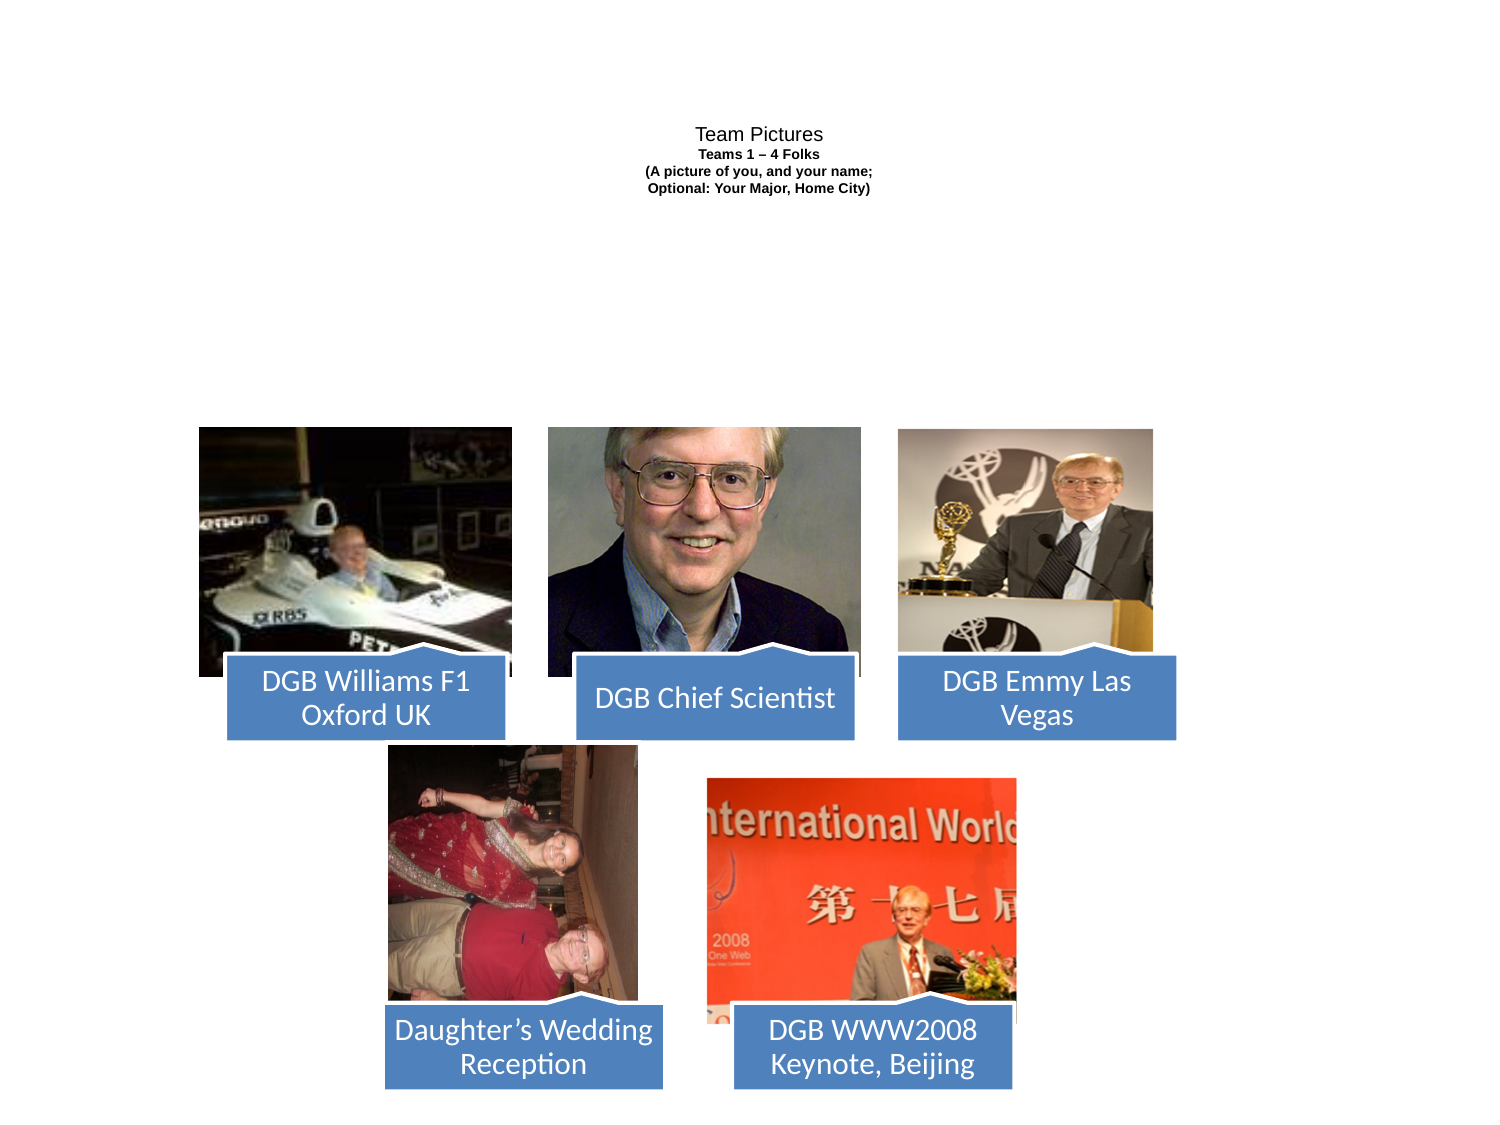

# Team Pictures Teams 1 – 4 Folks (A picture of you, and your name; Optional: Your Major, Home City)
DGB Williams F1 Oxford UK
DGB Chief Scientist
DGB Emmy Las Vegas
Daughter’s Wedding Reception
DGB WWW2008 Keynote, Beijing